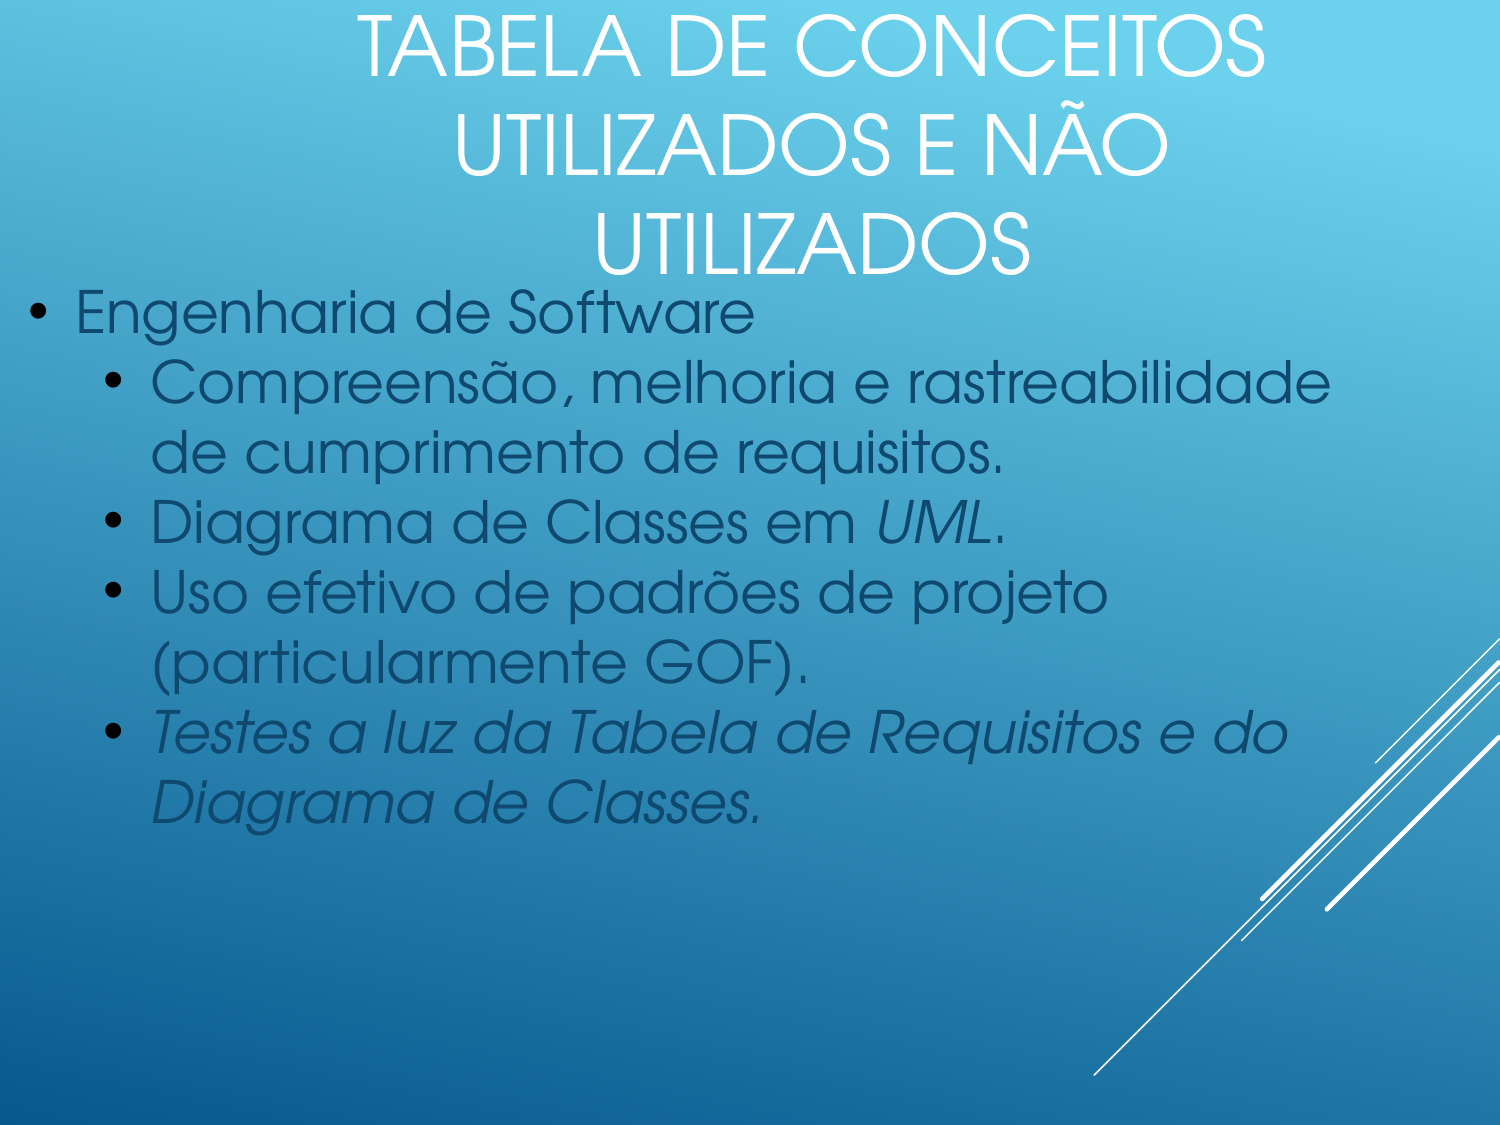

# Tabela de conceitos utilizados e não utilizados
Engenharia de Software
Compreensão, melhoria e rastreabilidade de cumprimento de requisitos.
Diagrama de Classes em UML.
Uso efetivo de padrões de projeto (particularmente GOF).
Testes a luz da Tabela de Requisitos e do Diagrama de Classes.